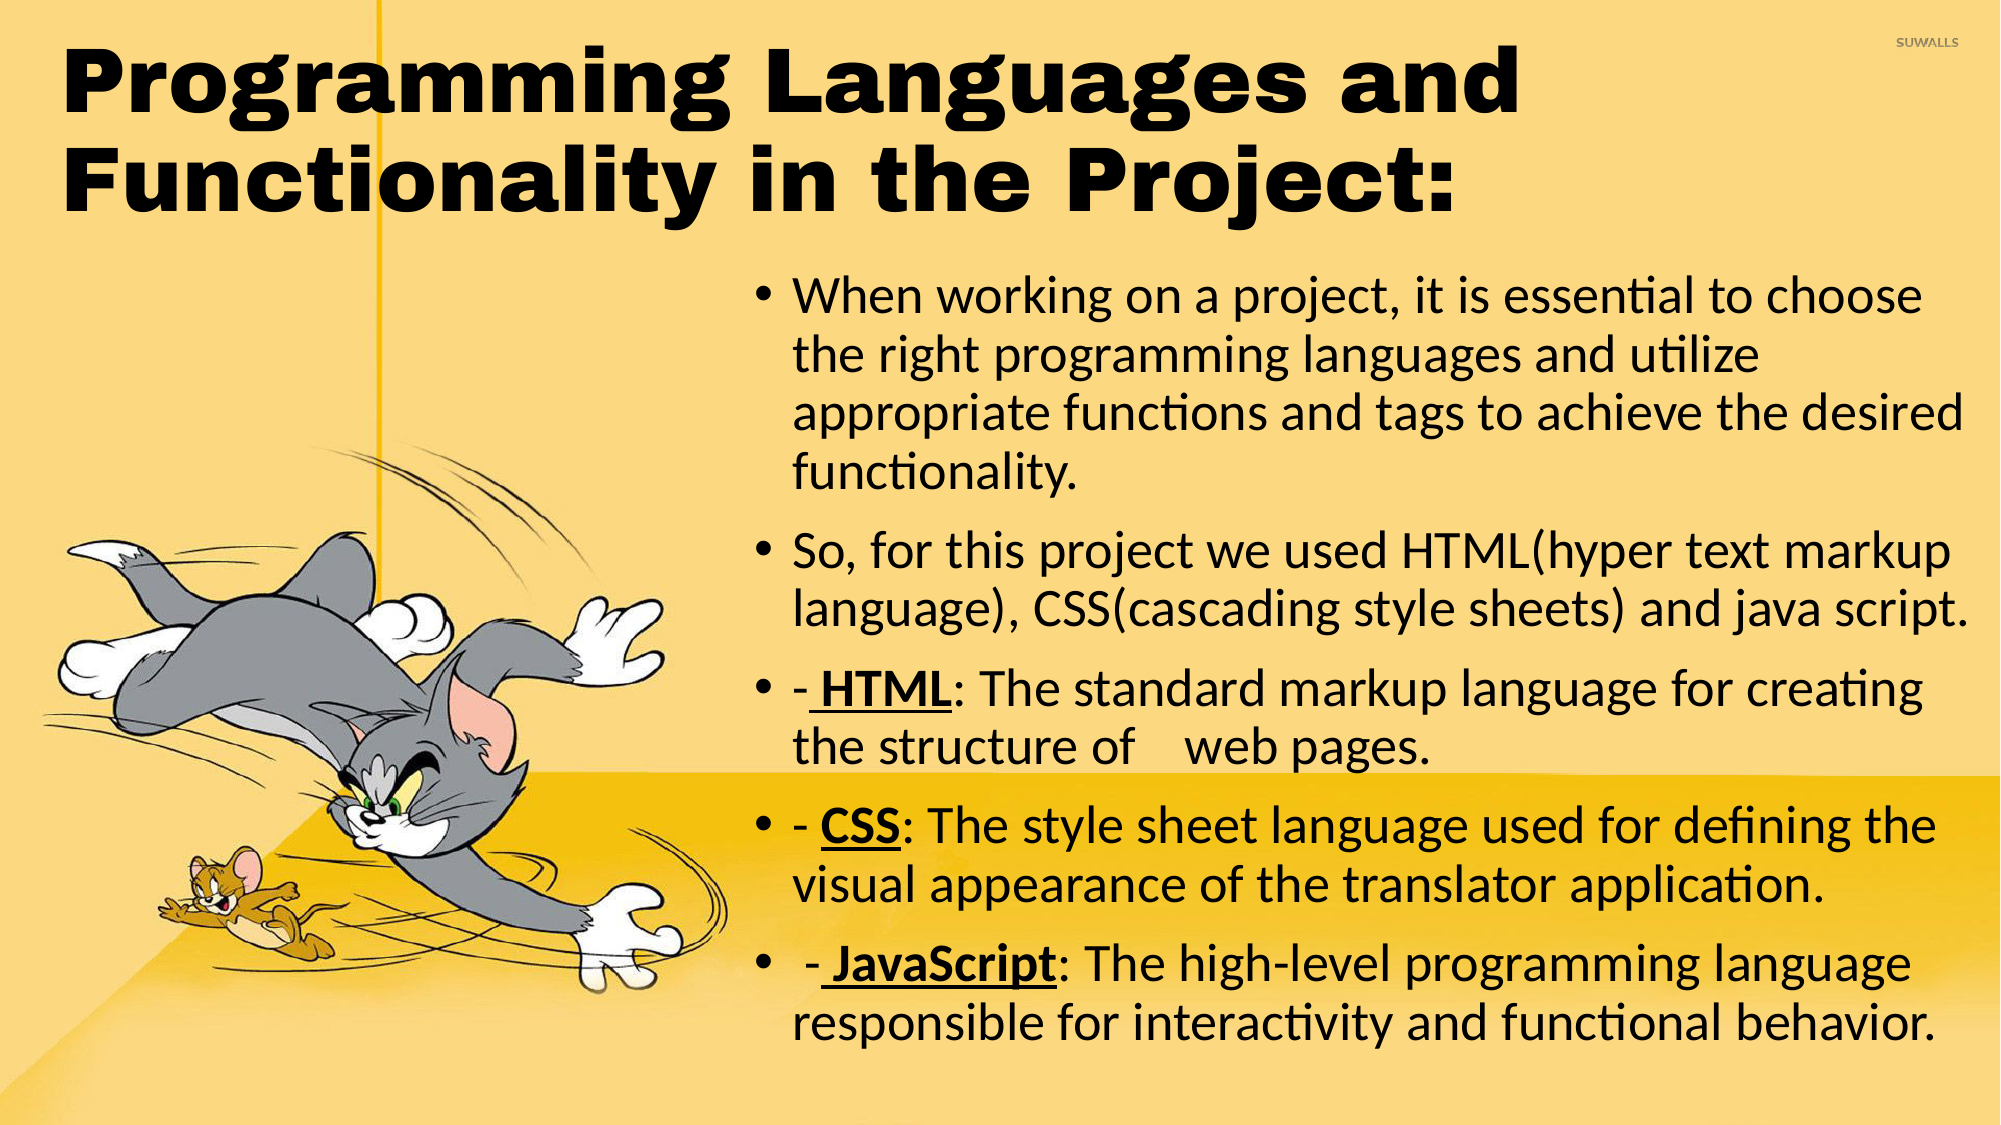

Programming Languages and Functionality in the Project:
When working on a project, it is essential to choose the right programming languages and utilize appropriate functions and tags to achieve the desired functionality.
So, for this project we used HTML(hyper text markup language), CSS(cascading style sheets) and java script.
- HTML: The standard markup language for creating the structure of    web pages.
- CSS: The style sheet language used for defining the visual appearance of the translator application.
 - JavaScript: The high-level programming language responsible for interactivity and functional behavior.